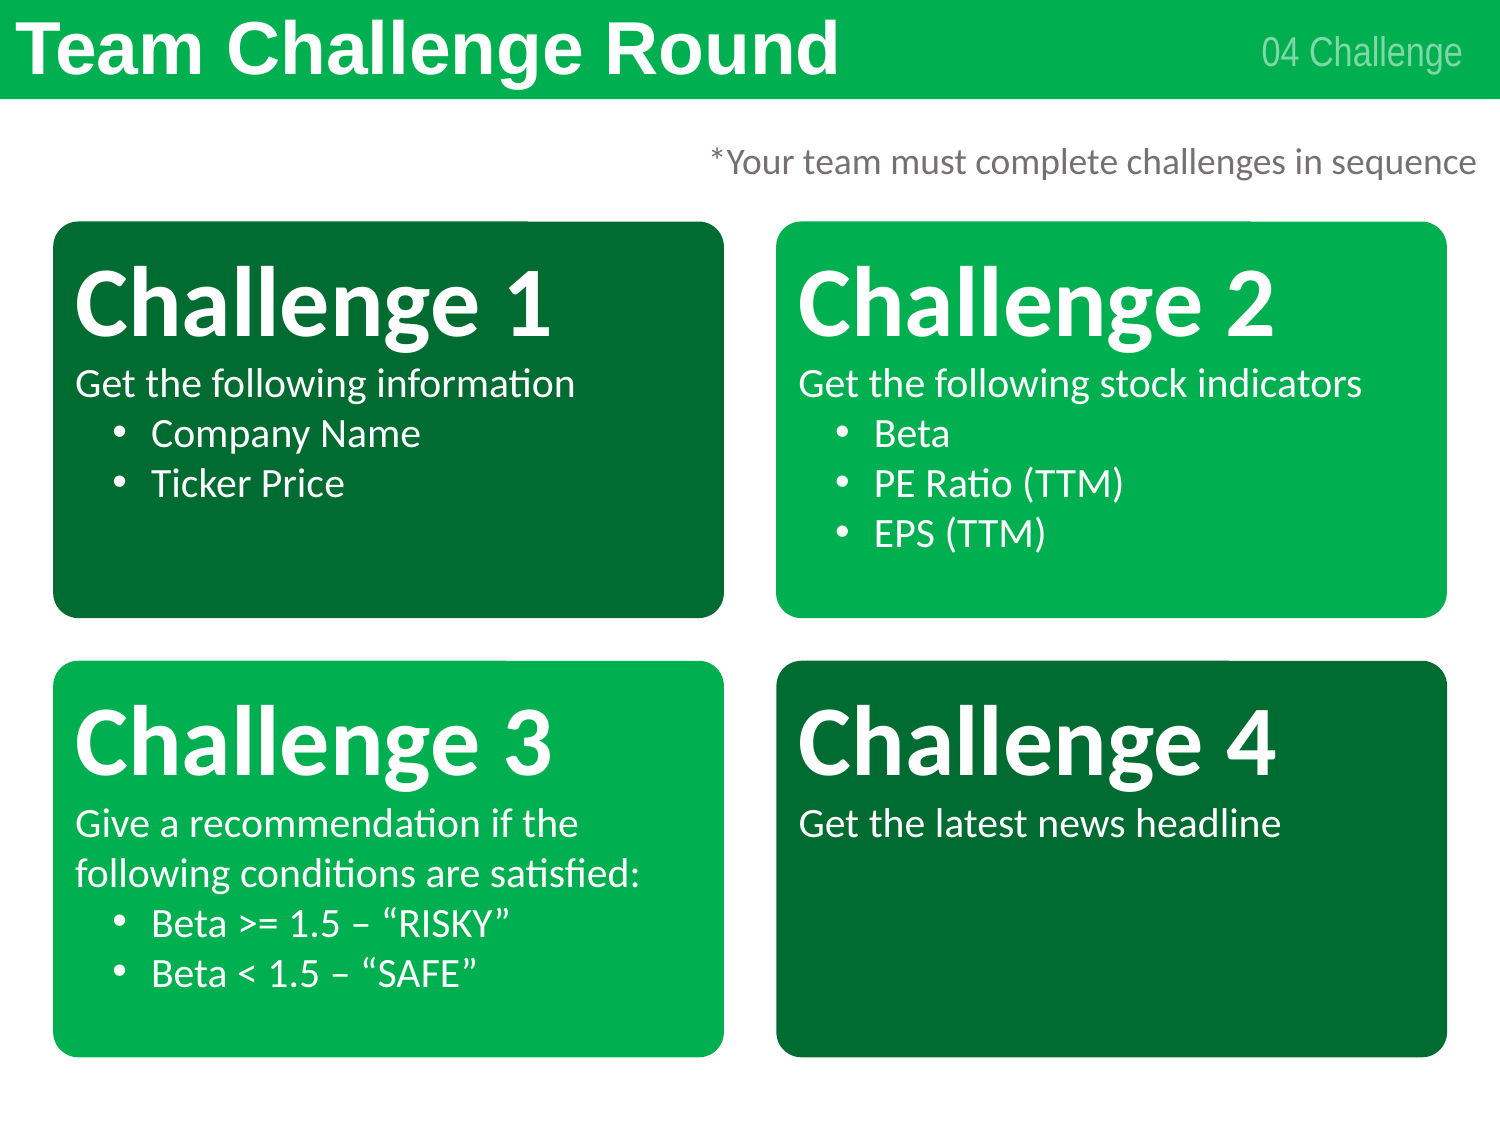

# Team Challenge Round
04 Challenge
*Your team must complete challenges in sequence
Challenge 1
Get the following information
Company Name
Ticker Price
Challenge 2
Get the following stock indicators
Beta
PE Ratio (TTM)
EPS (TTM)
Challenge 3
Give a recommendation if the following conditions are satisfied:
Beta >= 1.5 – “RISKY”
Beta < 1.5 – “SAFE”
Challenge 4
Get the latest news headline